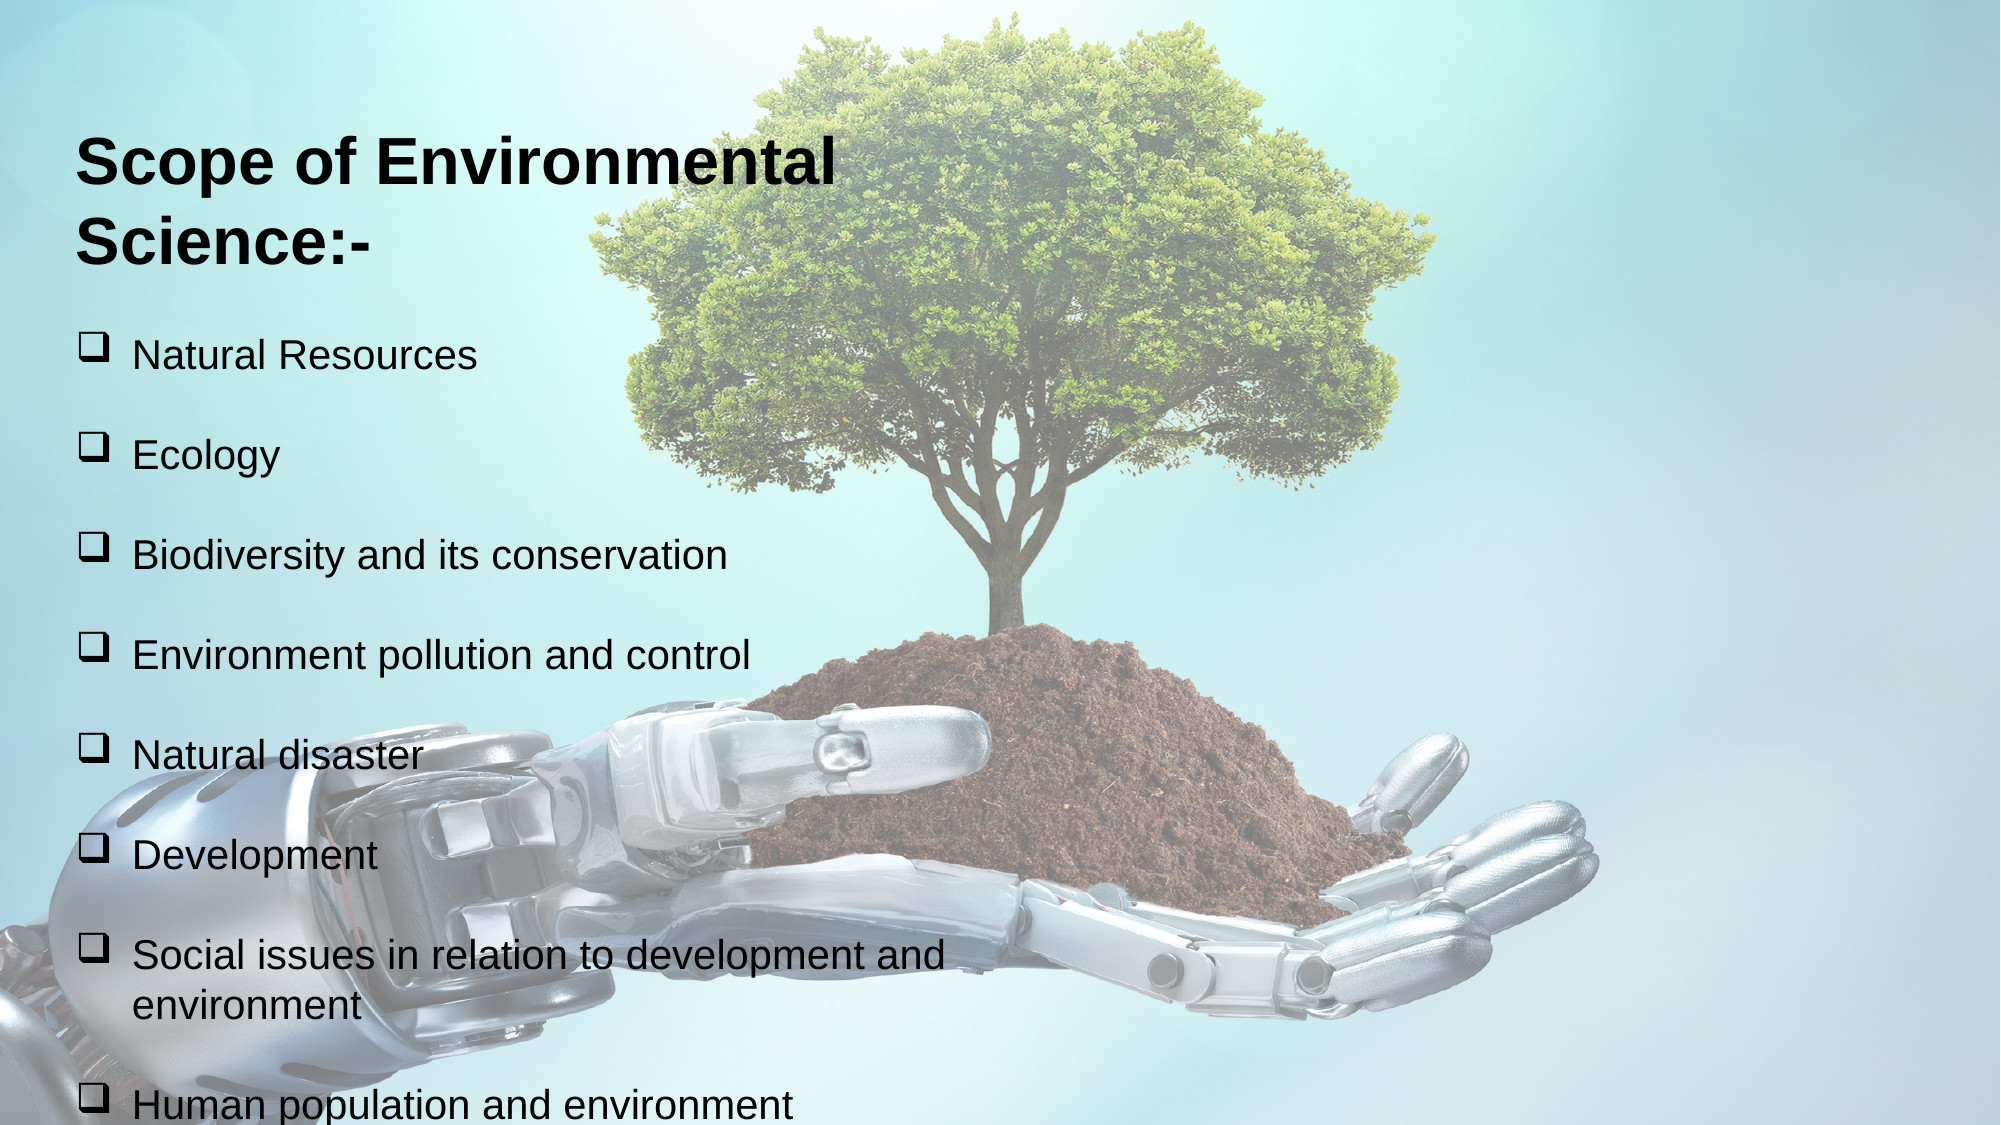

Scope of Environmental Science:-

Natural Resources

Ecology

Biodiversity and its conservation

Environment pollution and control

Natural disaster

Development

Social issues in relation to development and environment

Human population and environment